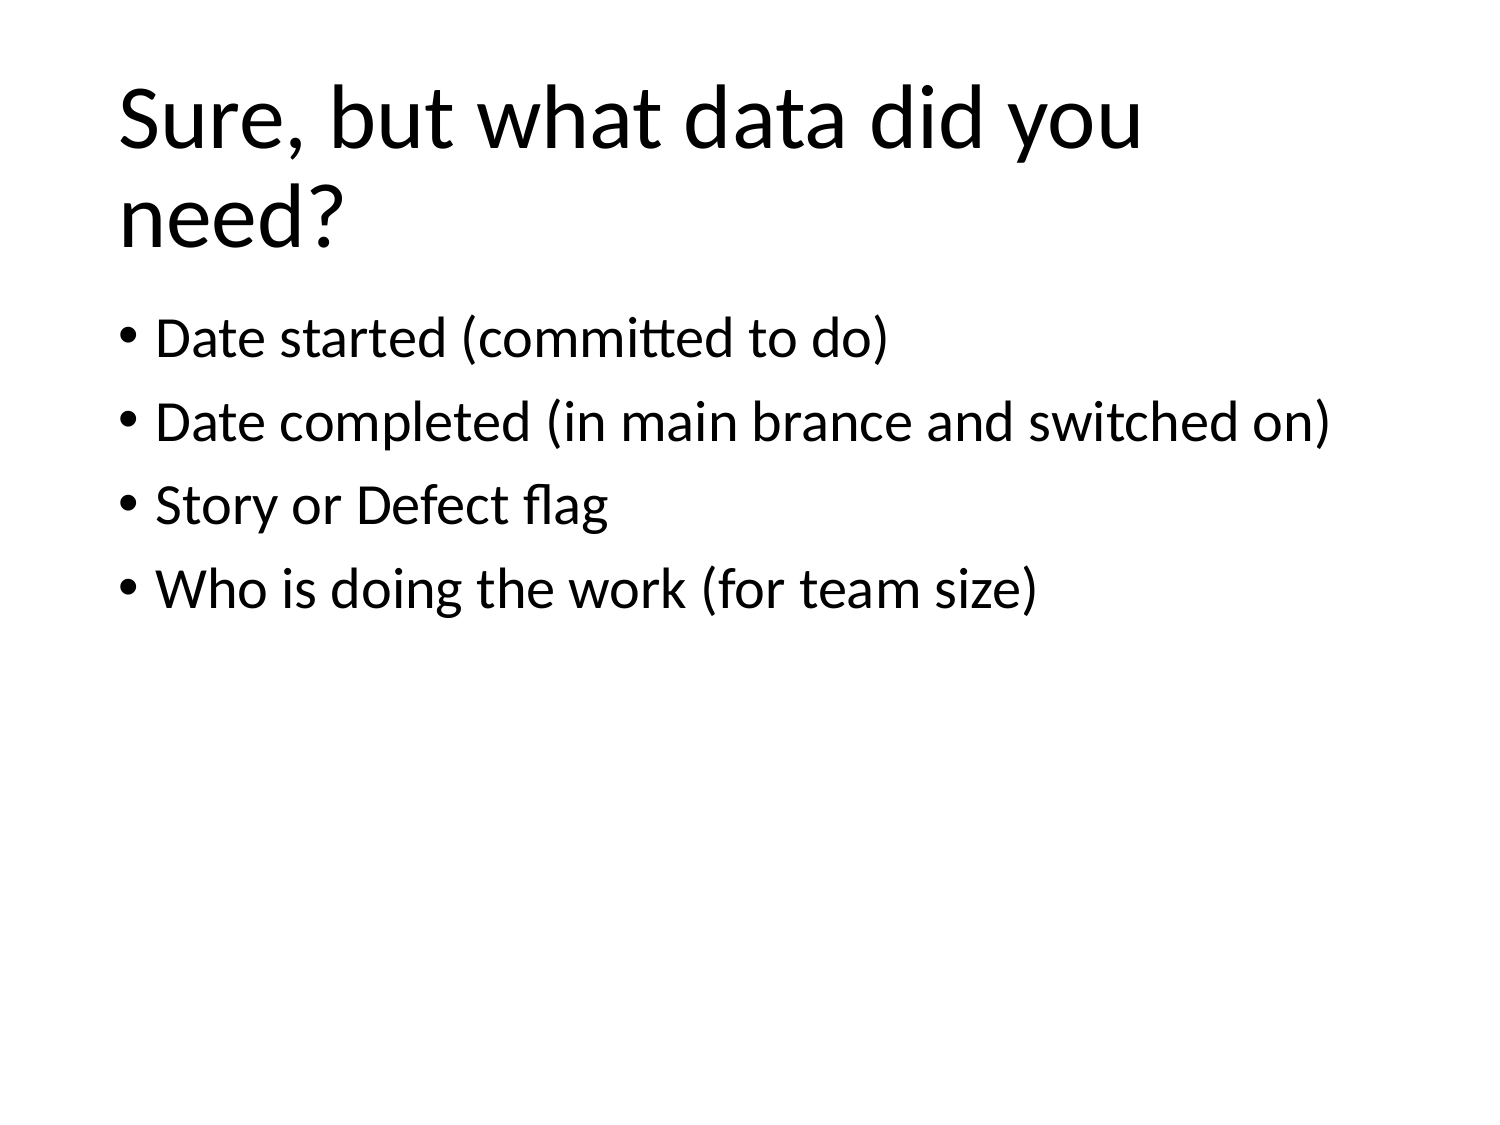

# Sure, but what data did you need?
Date started (committed to do)
Date completed (in main brance and switched on)
Story or Defect flag
Who is doing the work (for team size)